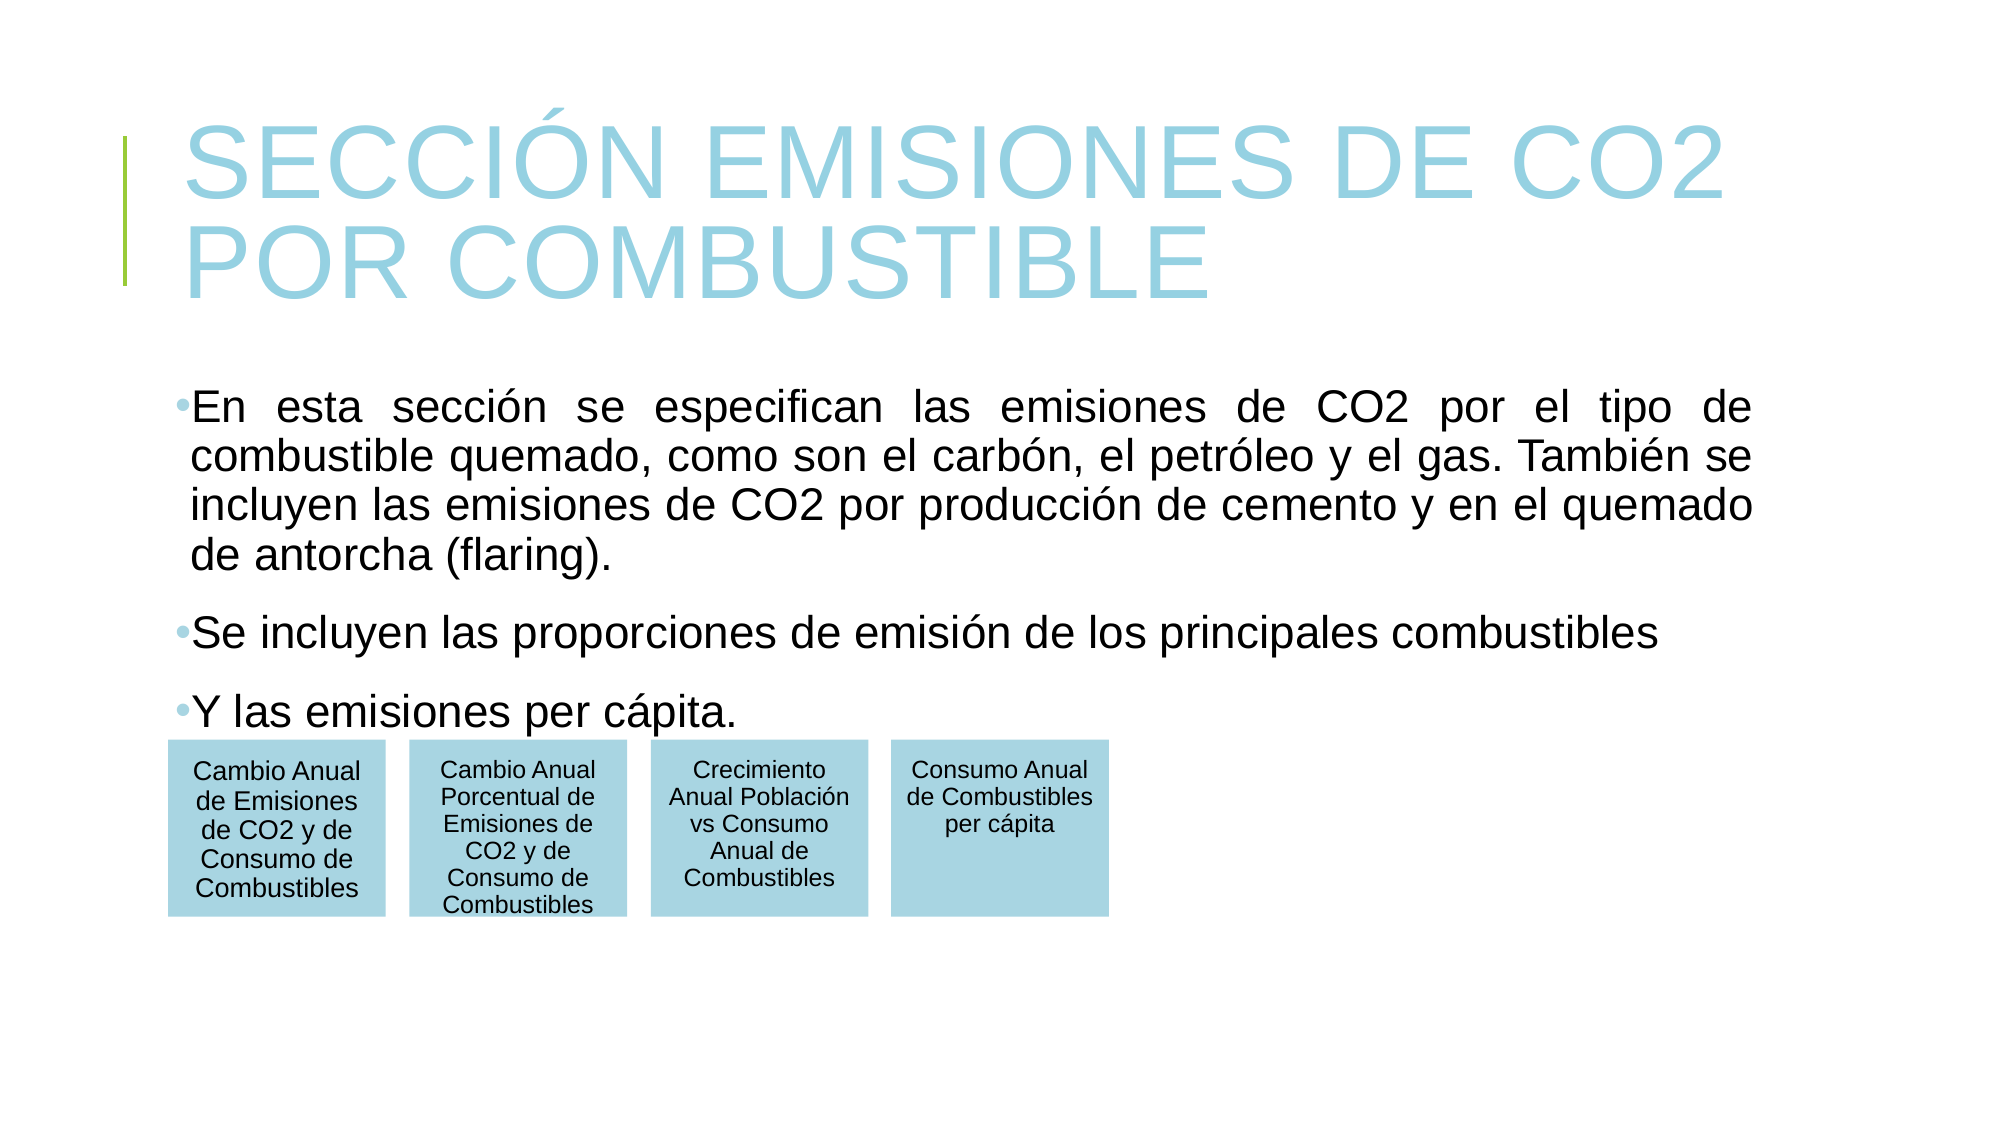

# SECCIÓN EMISIONES DE CO2 POR COMBUSTIBLE
En esta sección se especifican las emisiones de CO2 por el tipo de combustible quemado, como son el carbón, el petróleo y el gas. También se incluyen las emisiones de CO2 por producción de cemento y en el quemado de antorcha (flaring).
Se incluyen las proporciones de emisión de los principales combustibles
Y las emisiones per cápita.
Cambio Anual de Emisiones de CO2 y de Consumo de Combustibles
Cambio Anual Porcentual de Emisiones de CO2 y de Consumo de Combustibles
Crecimiento Anual Población vs Consumo Anual de Combustibles
Consumo Anual de Combustibles per cápita